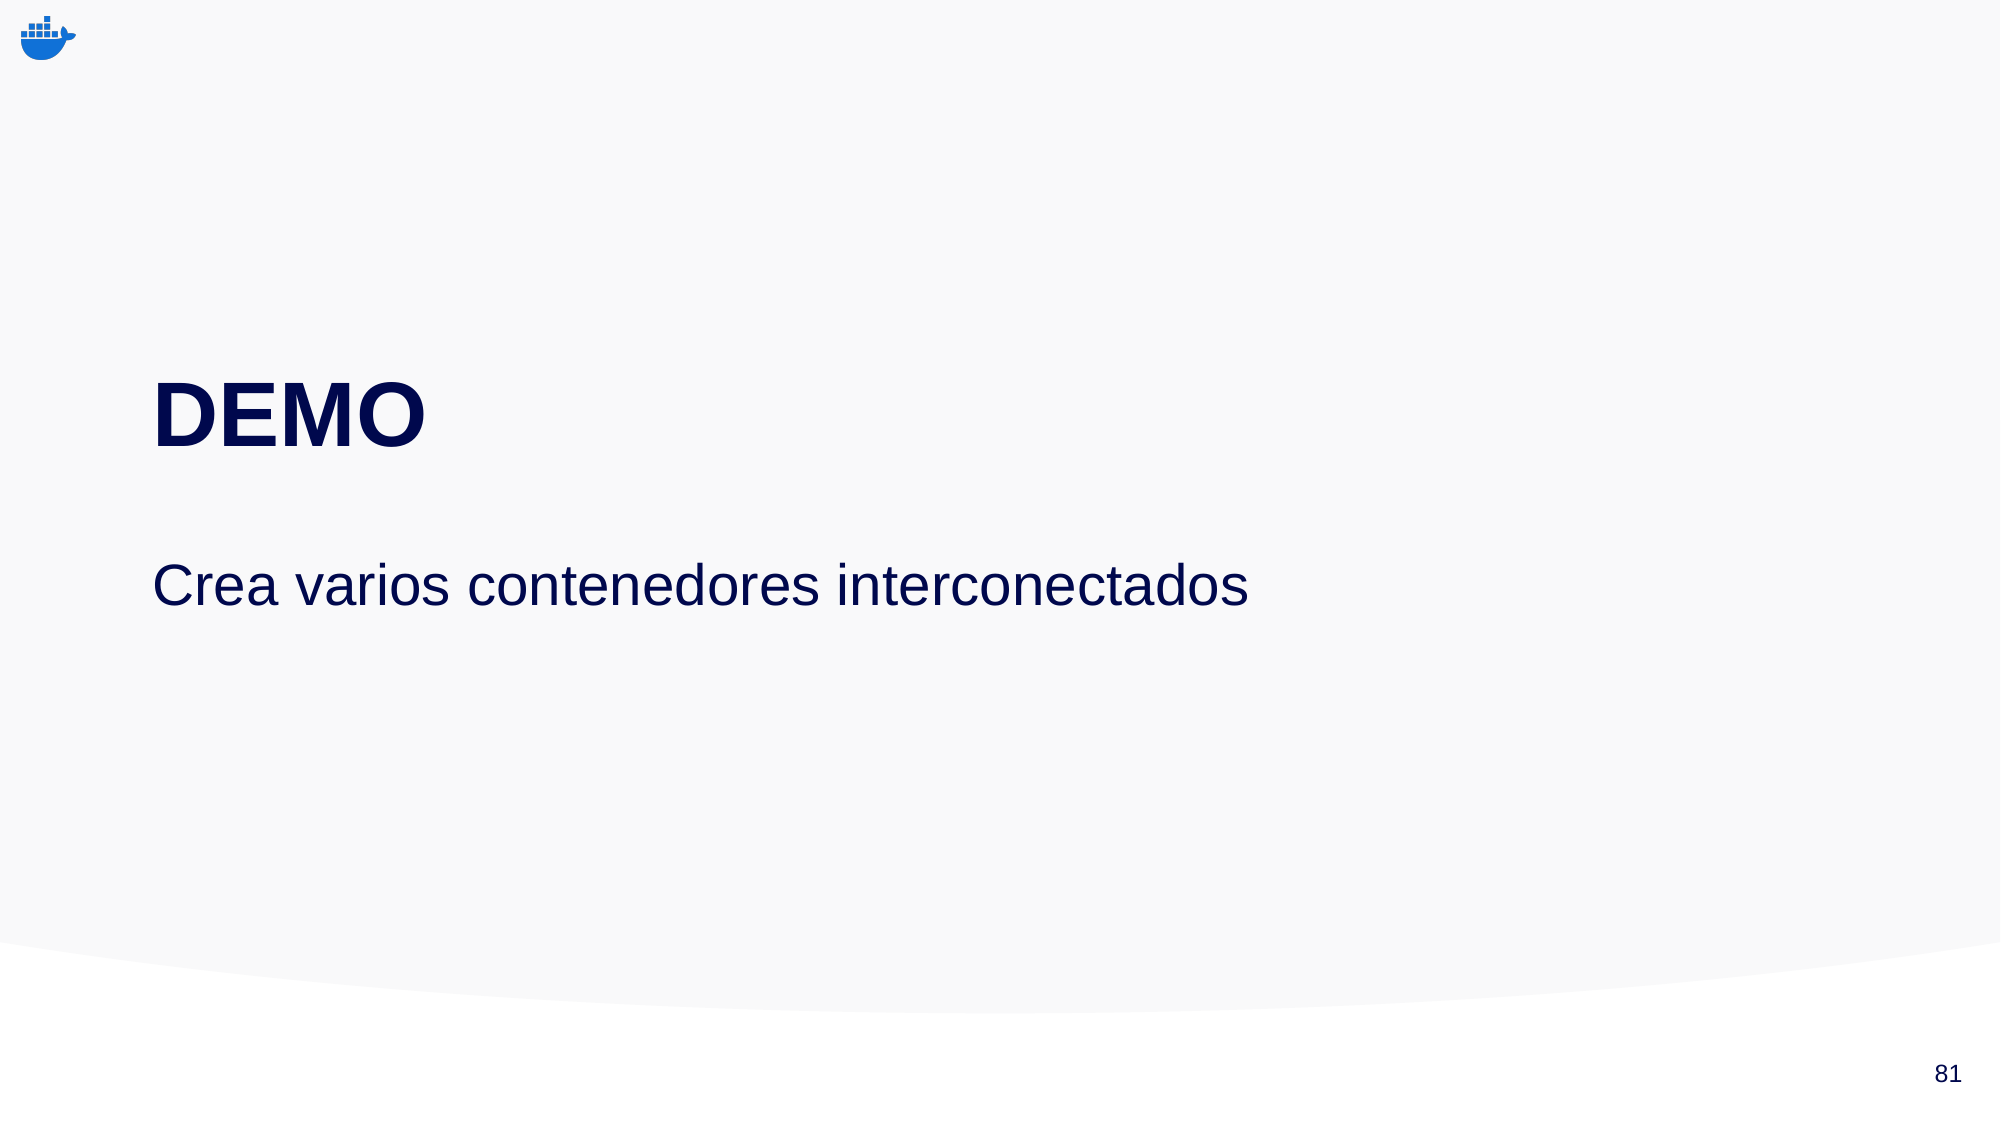

# DEMO
Crea varios contenedores interconectados
81